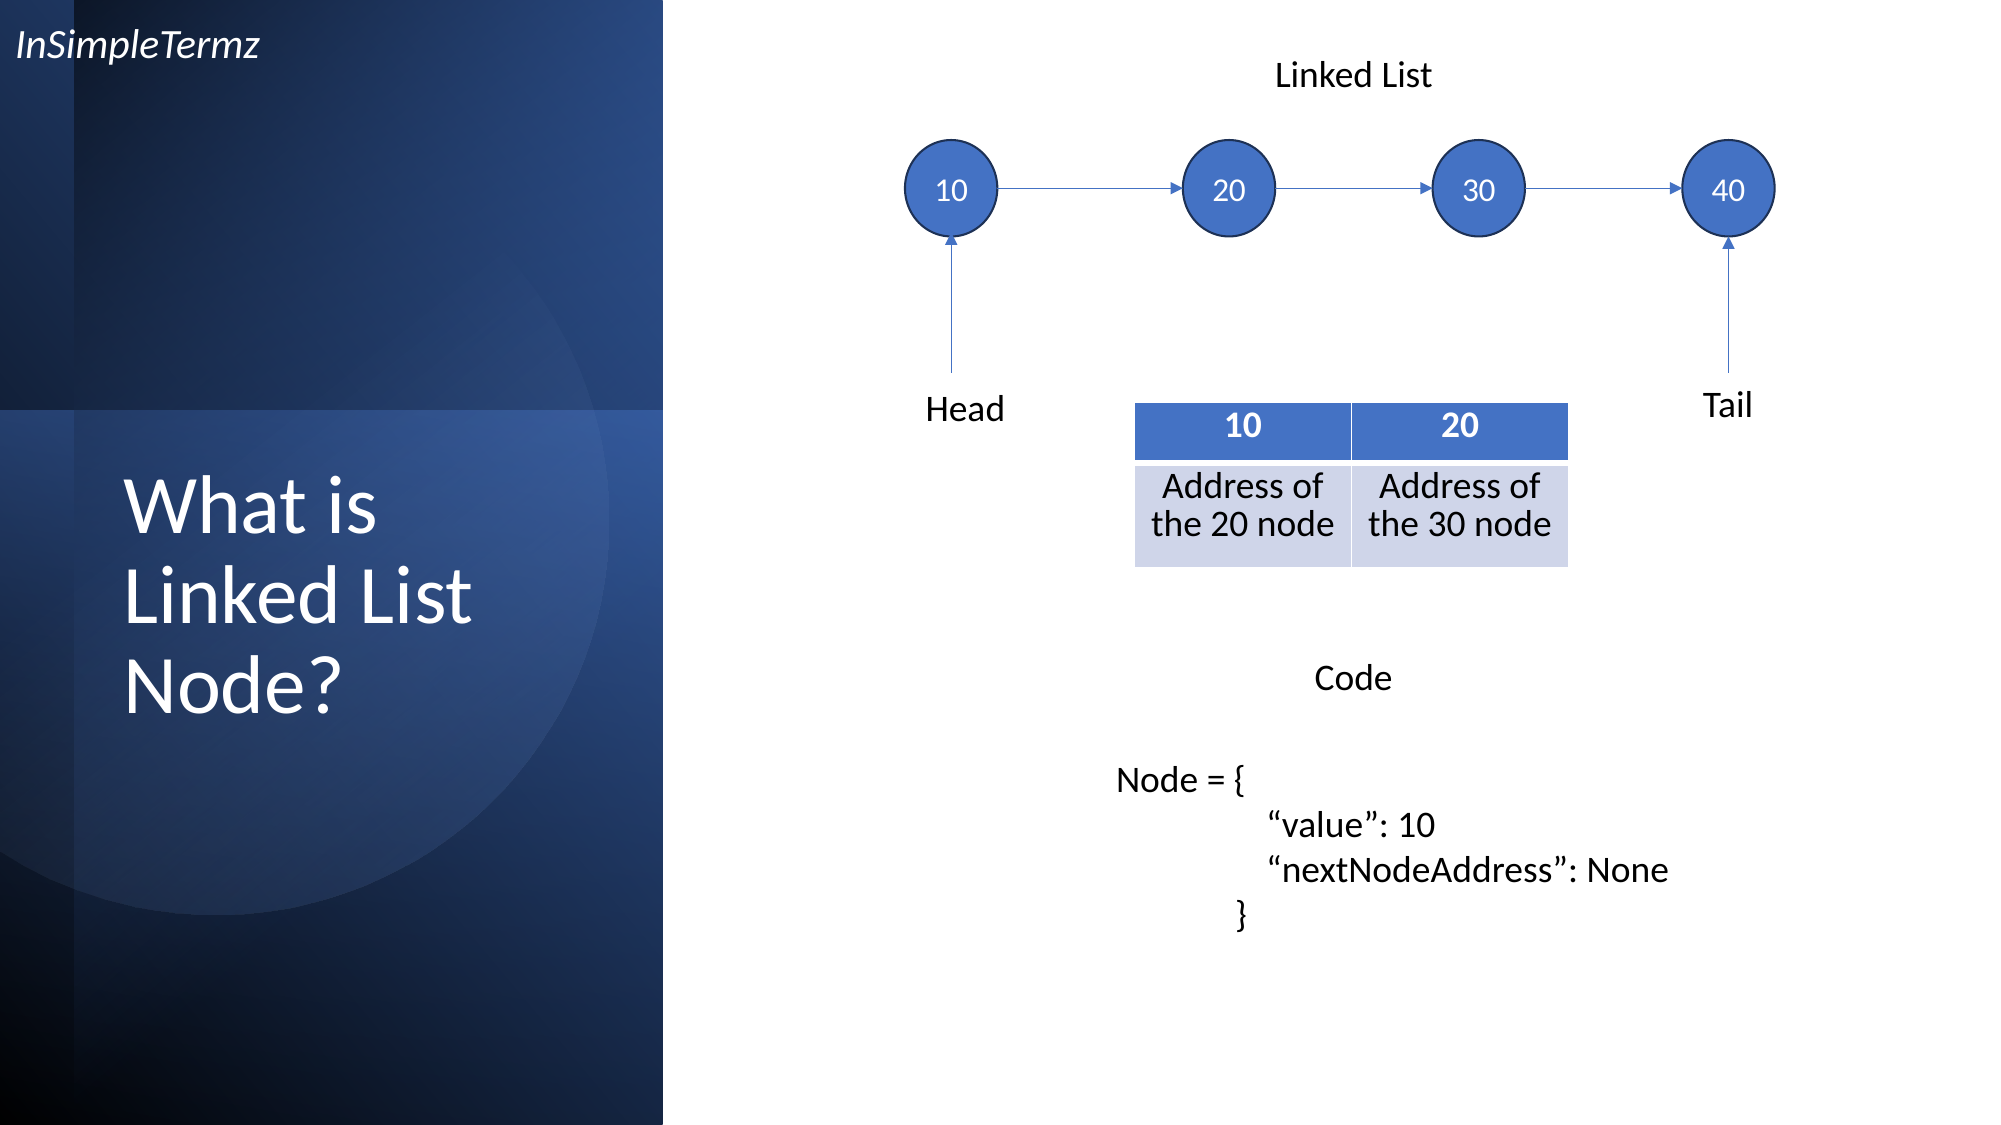

InSimpleTermz
Linked List
10
20
30
40

Tail
Head
| 10 | 20 |
| --- | --- |
| Address of the 20 node | Address of the 30 node |

# What is Linked List Node?
Code
Node = {
	“value”: 10
	“nextNodeAddress”: None
              }